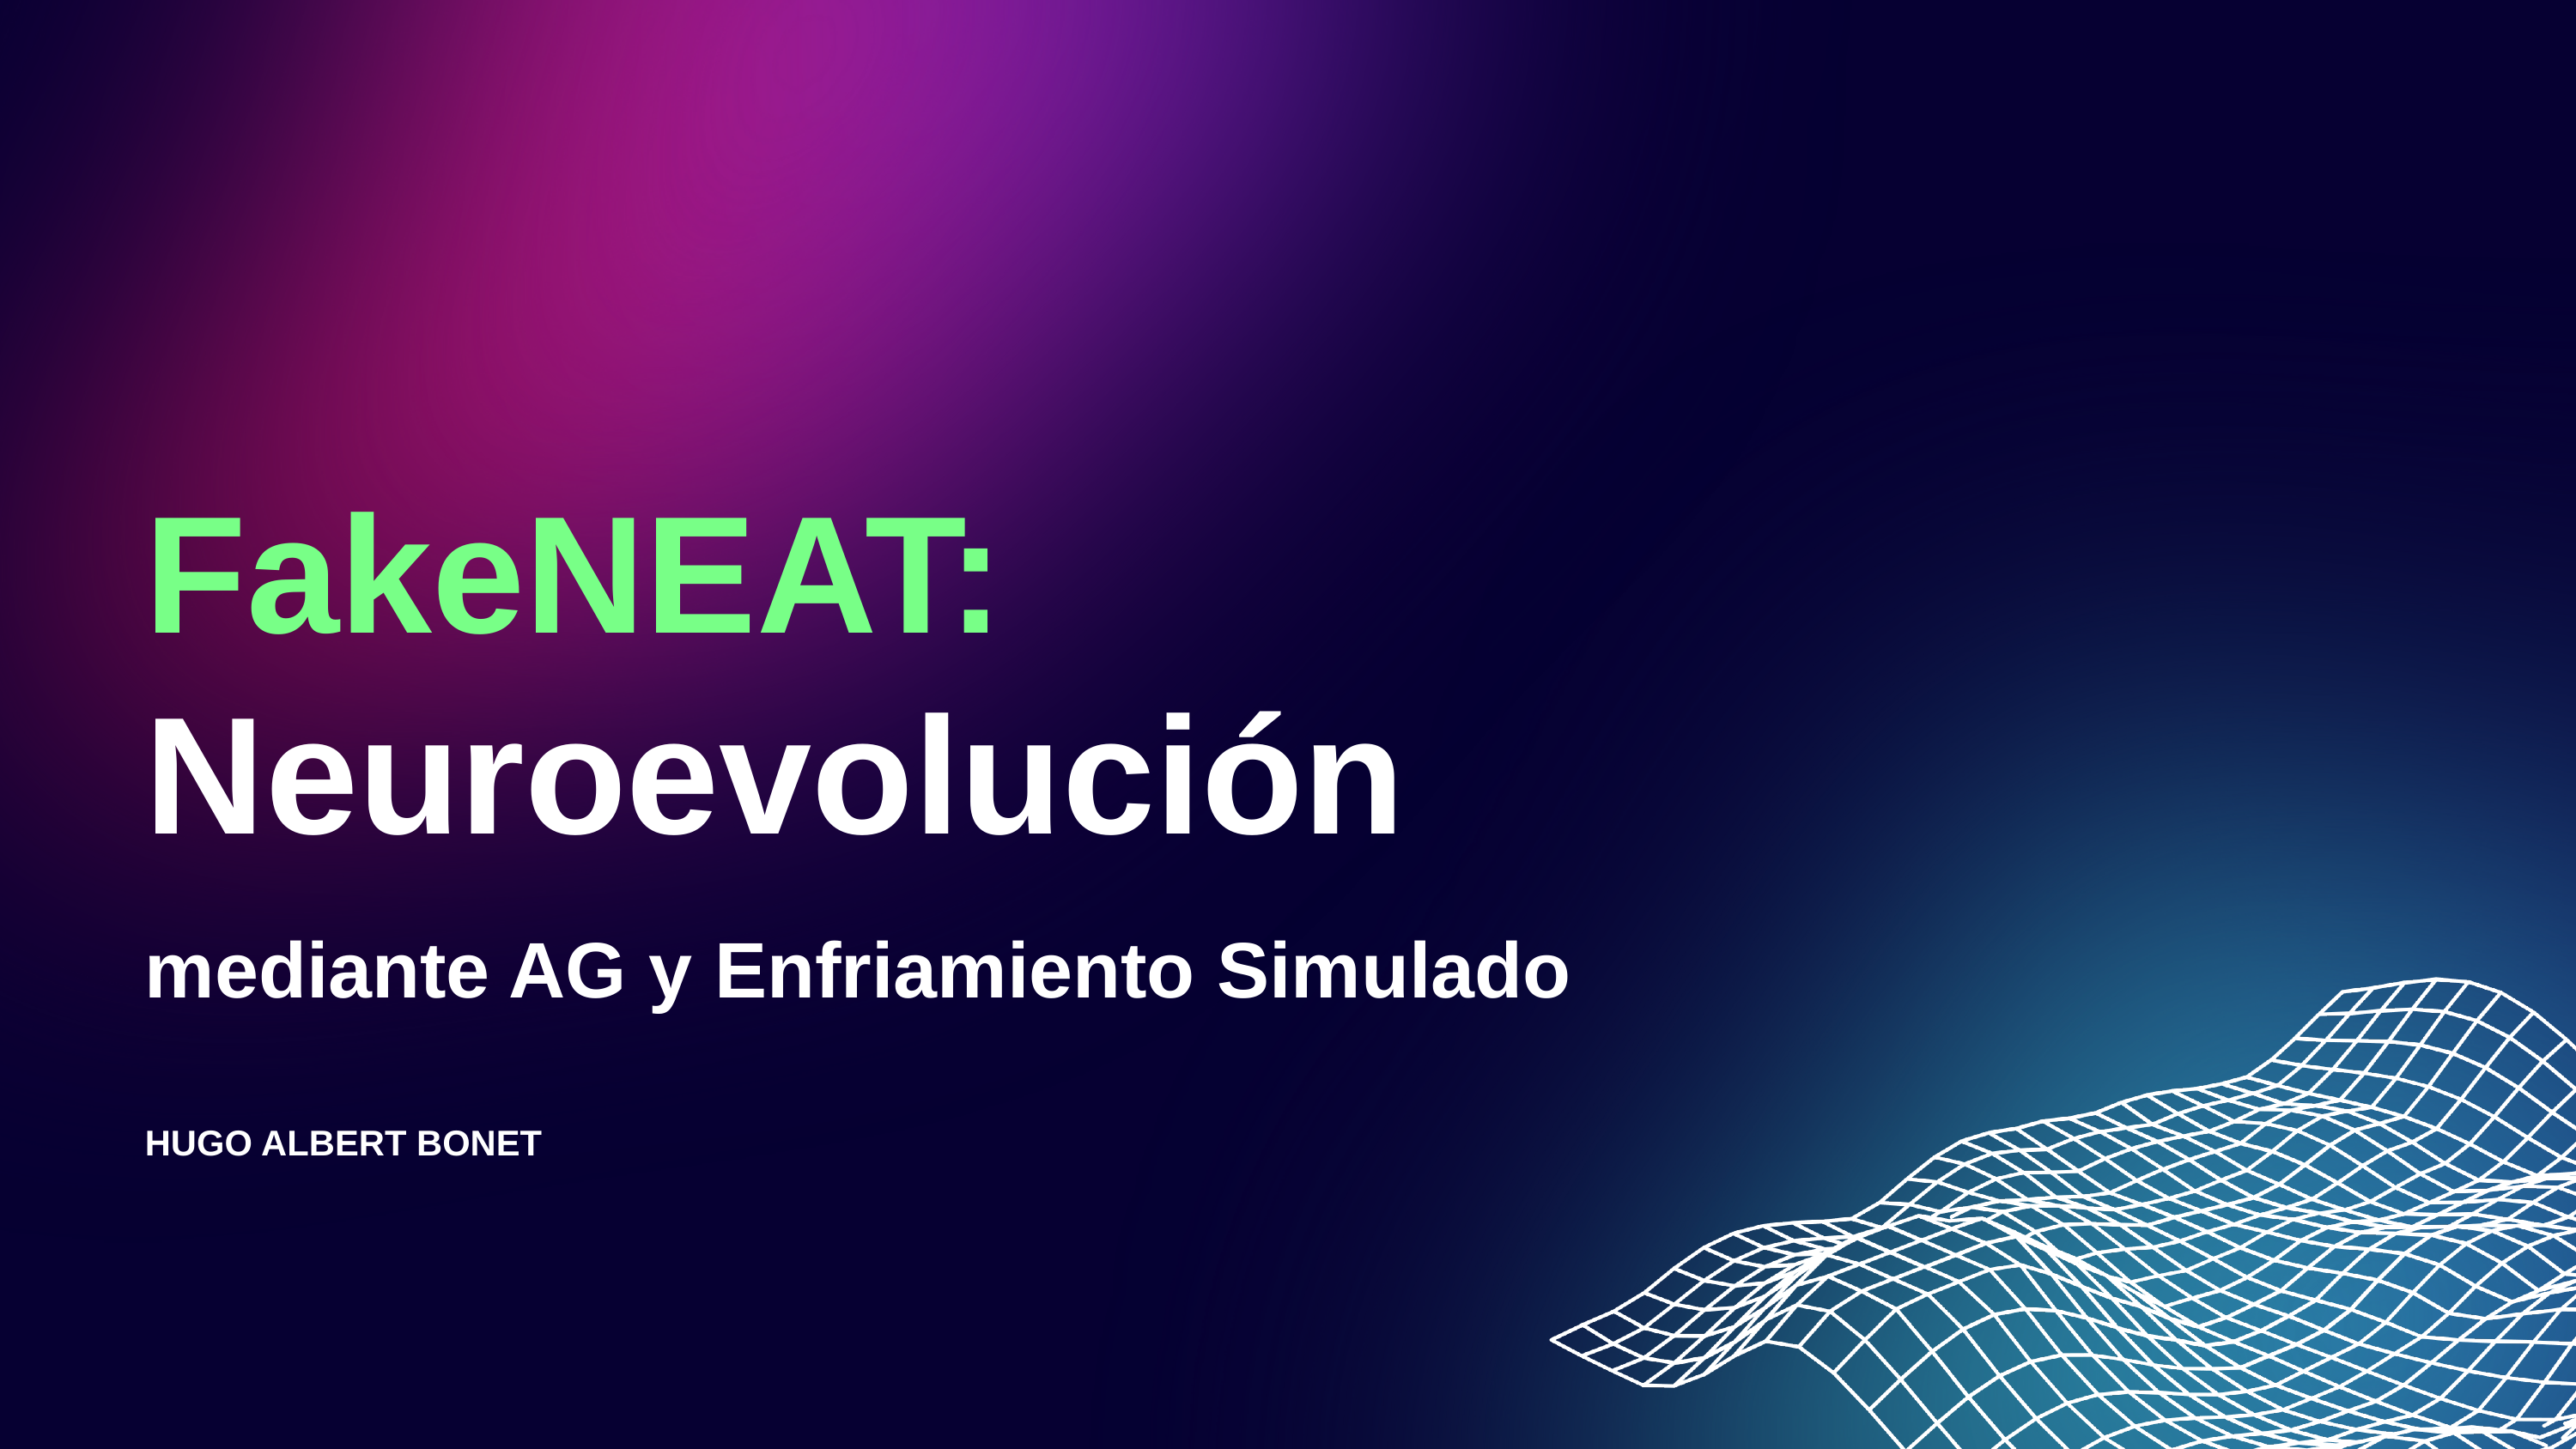

FakeNEAT:
Neuroevolución
mediante AG y Enfriamiento Simulado

HUGO ALBERT BONET